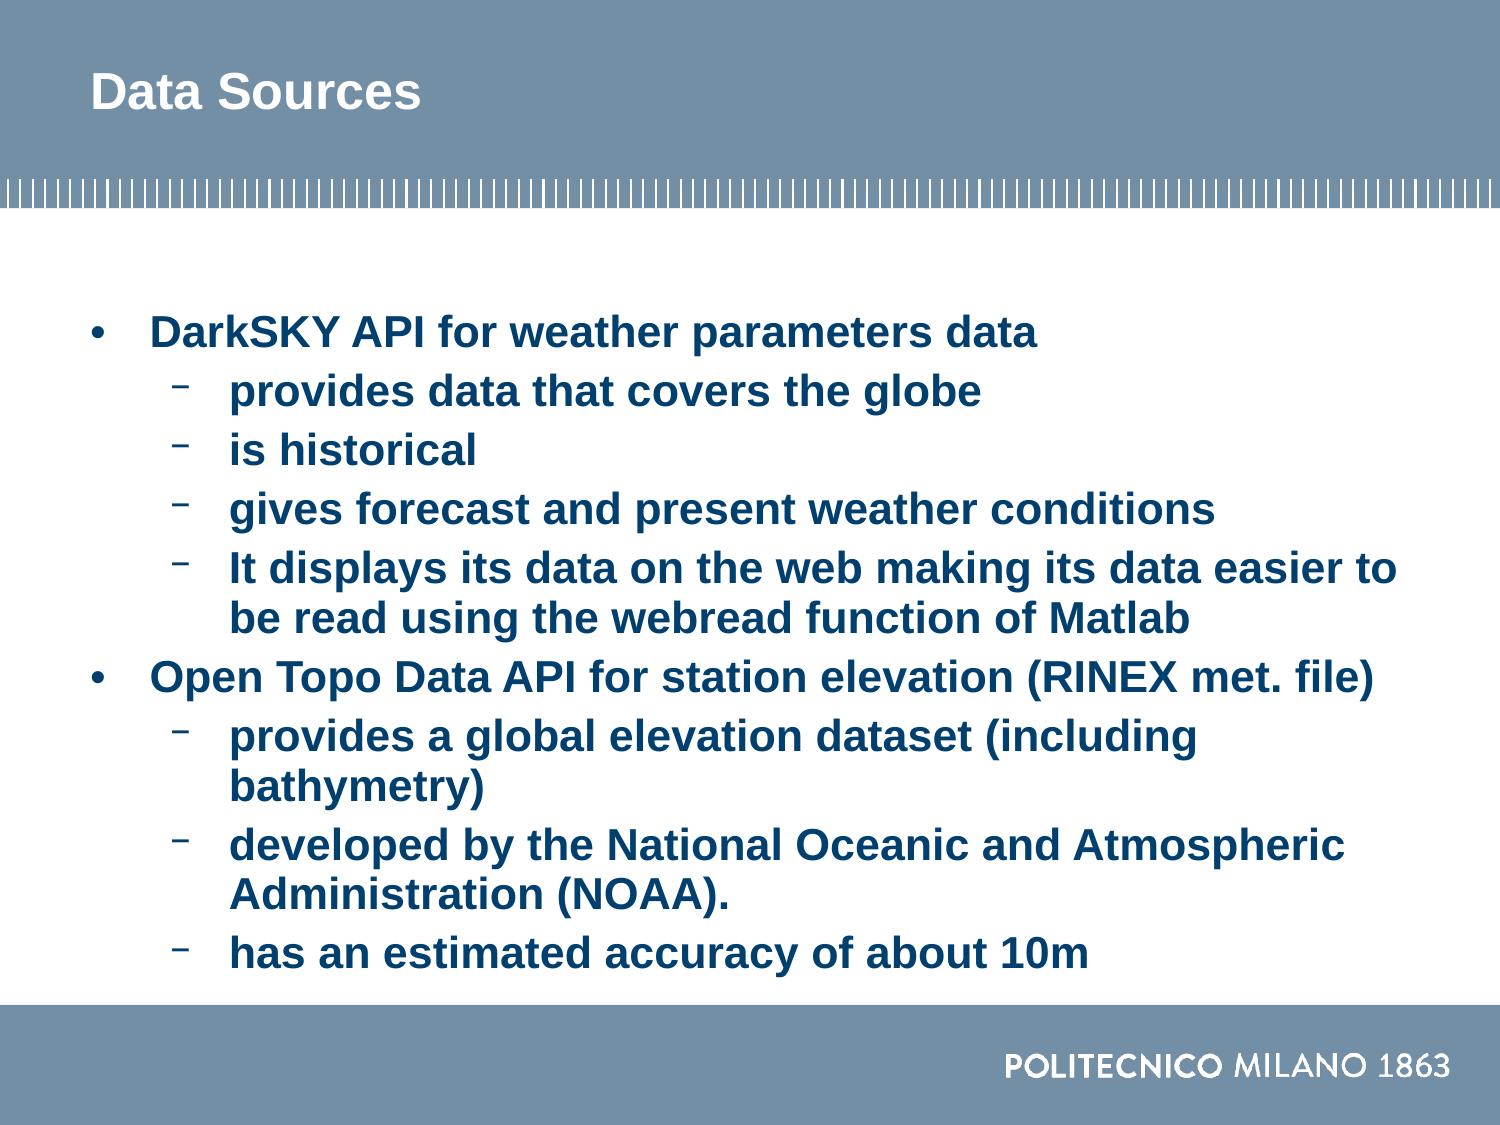

# Data Sources
DarkSKY API for weather parameters data
provides data that covers the globe
is historical
gives forecast and present weather conditions
It displays its data on the web making its data easier to be read using the webread function of Matlab
Open Topo Data API for station elevation (RINEX met. file)
provides a global elevation dataset (including bathymetry)
developed by the National Oceanic and Atmospheric Administration (NOAA).
has an estimated accuracy of about 10m